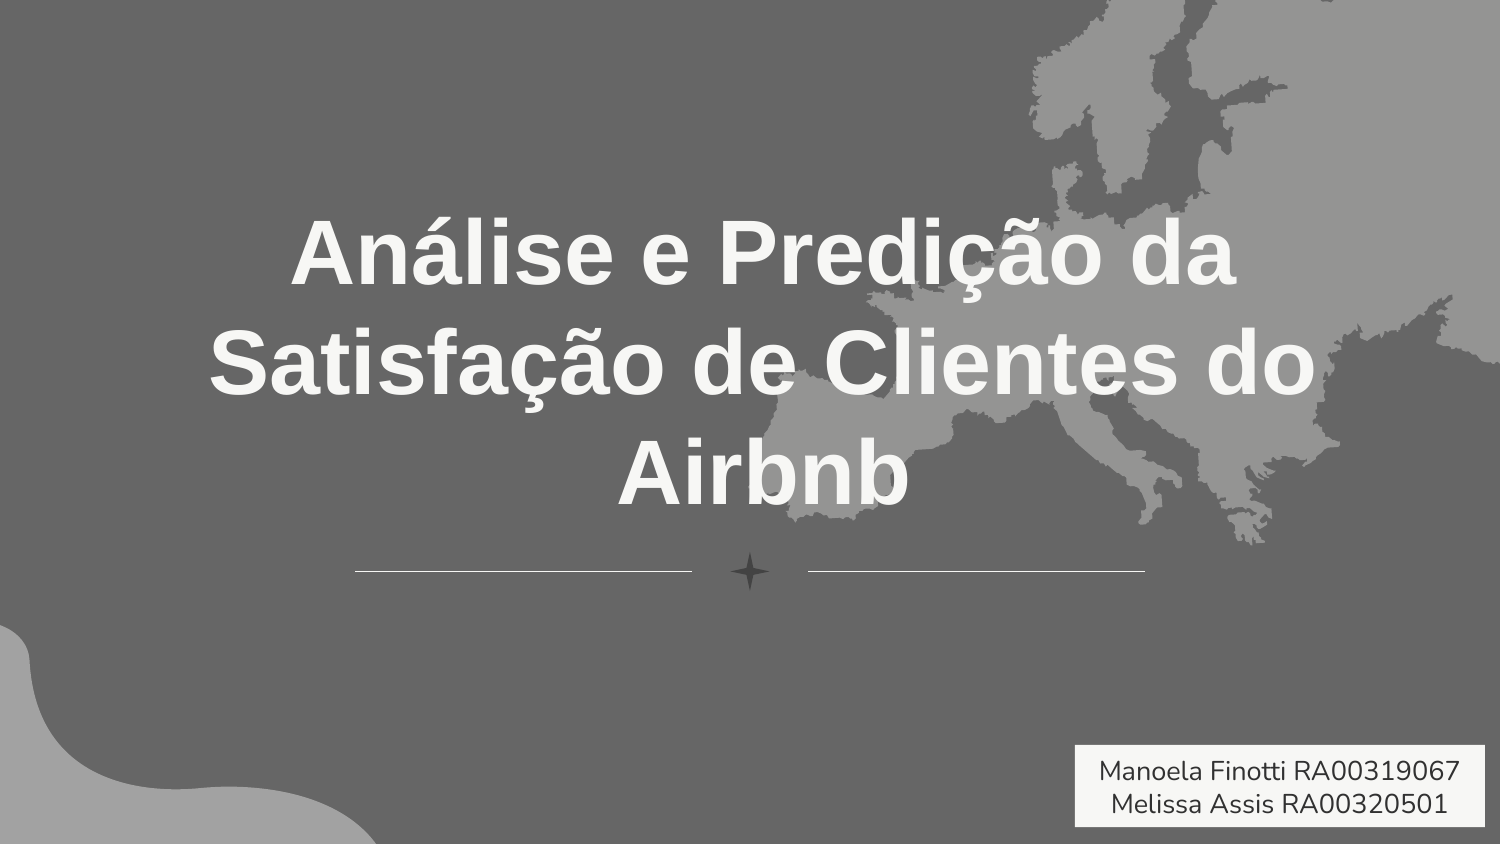

# Análise e Predição da Satisfação de Clientes do Airbnb

Manoela Finotti RA00319067
Melissa Assis RA00320501